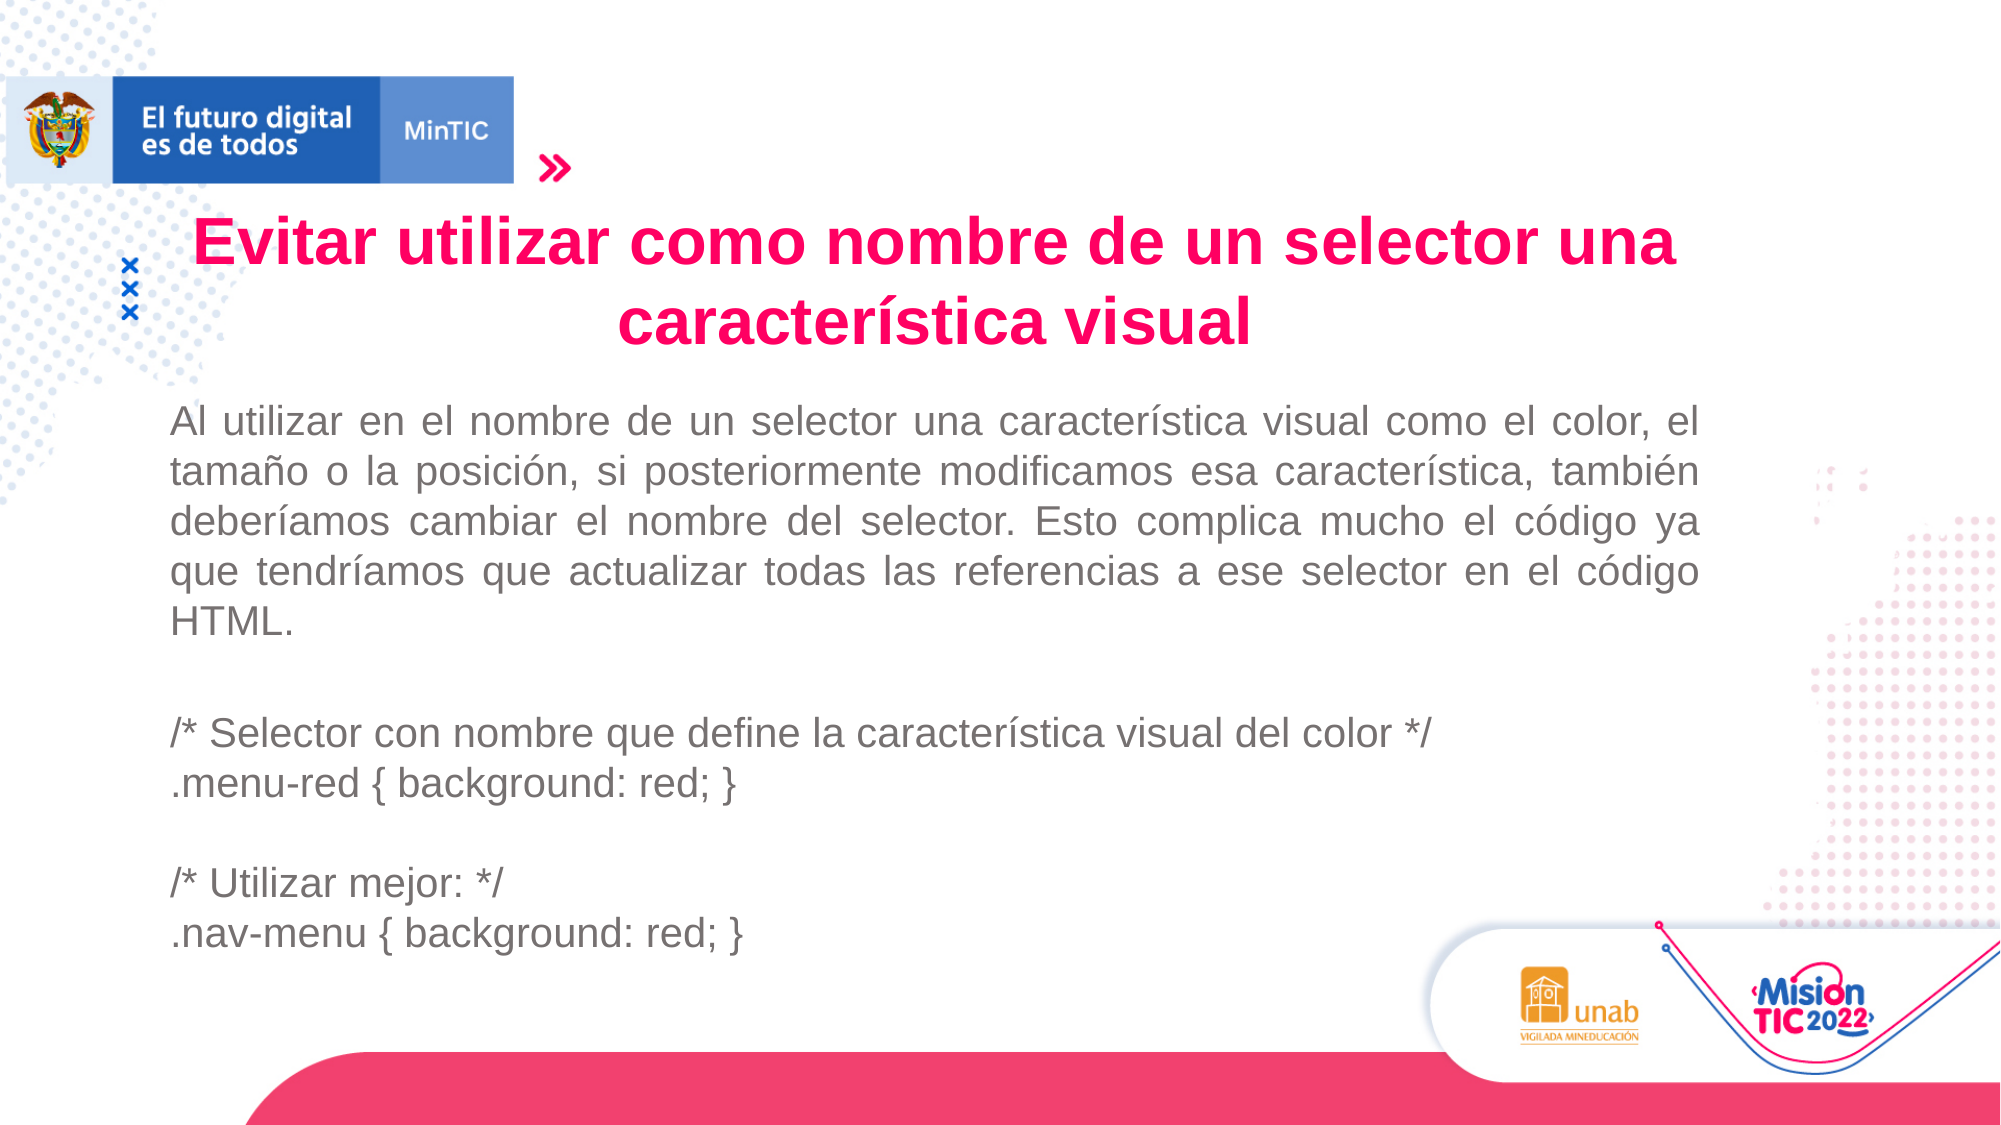

Evitar utilizar como nombre de un selector una característica visual
Al utilizar en el nombre de un selector una característica visual como el color, el tamaño o la posición, si posteriormente modificamos esa característica, también deberíamos cambiar el nombre del selector. Esto complica mucho el código ya que tendríamos que actualizar todas las referencias a ese selector en el código HTML.
/* Selector con nombre que define la característica visual del color */
.menu-red { background: red; }

/* Utilizar mejor: */
.nav-menu { background: red; }